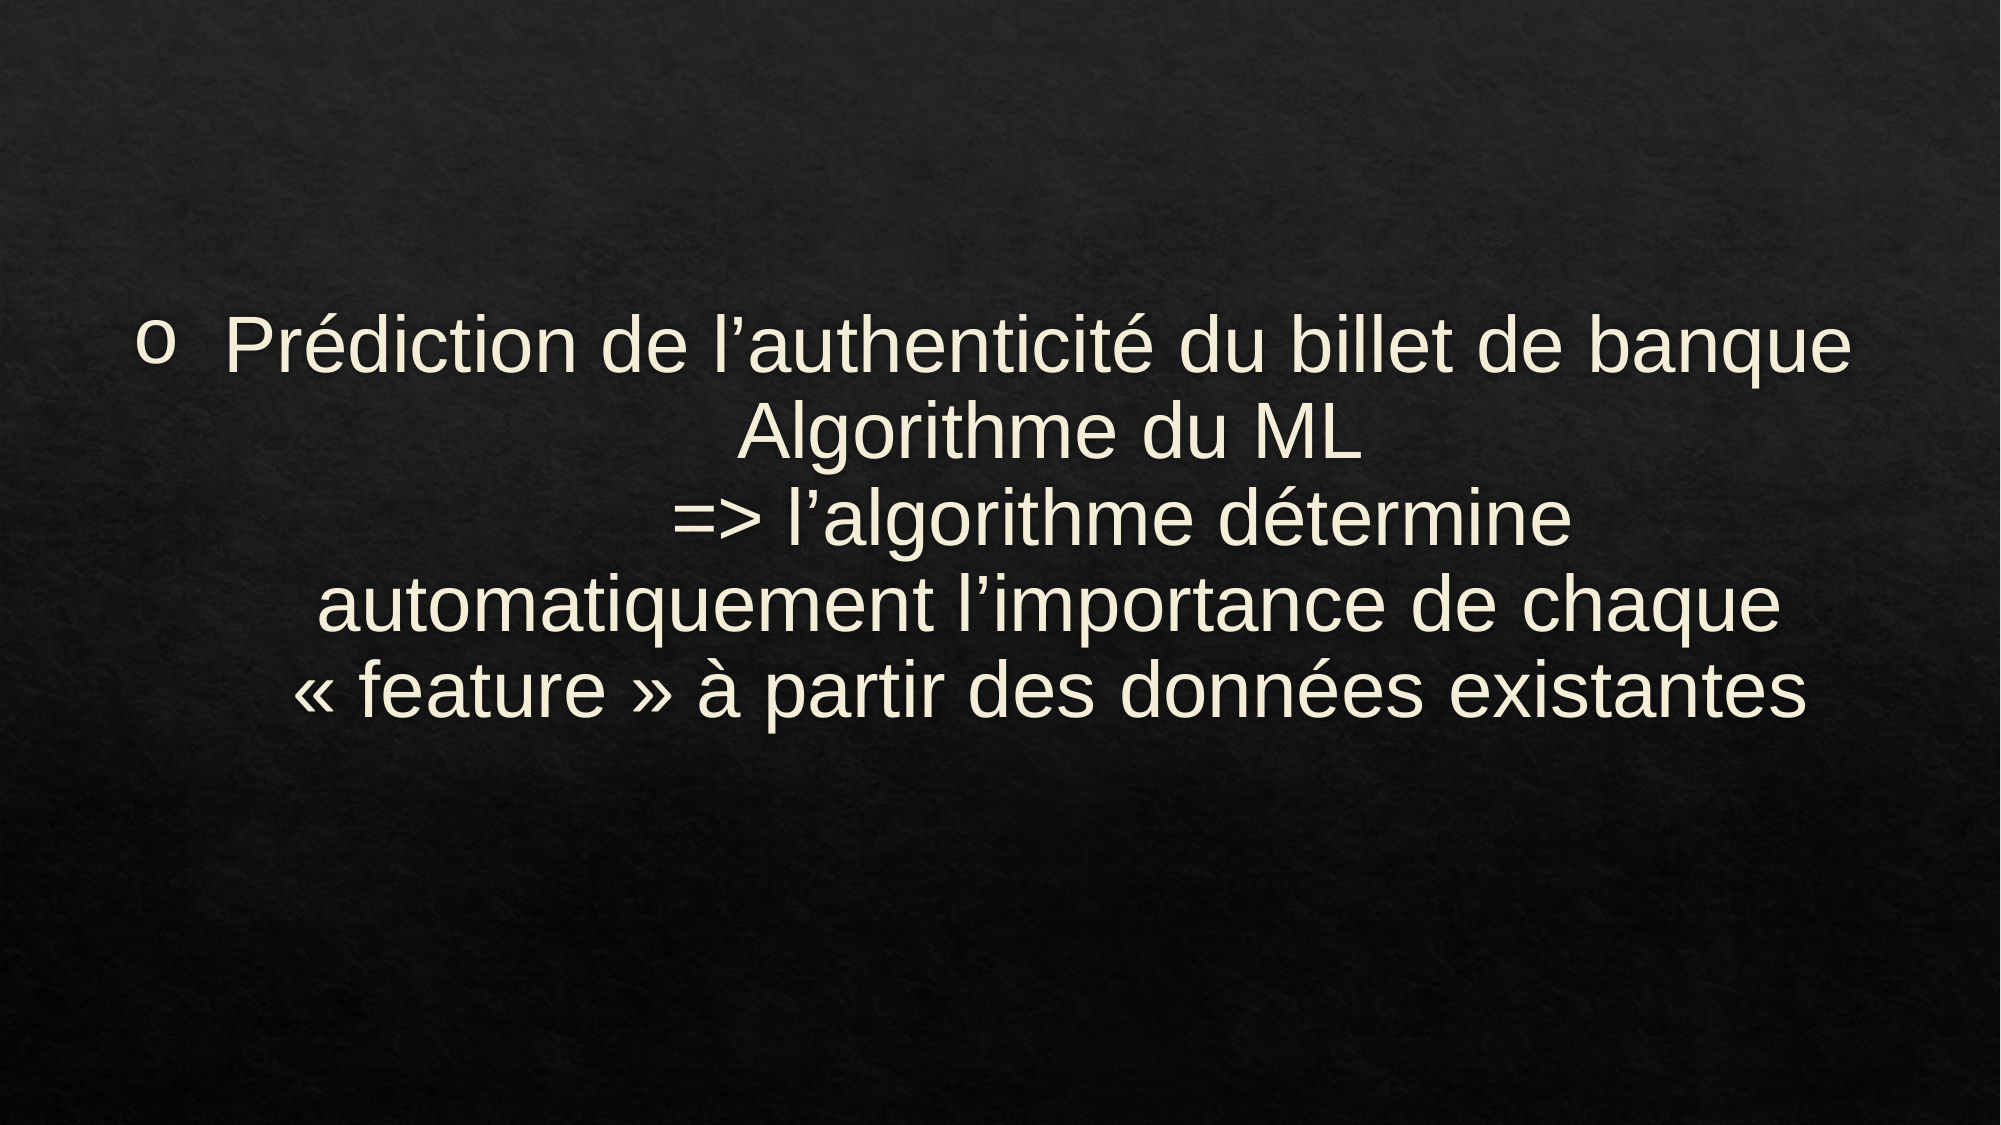

# Prédiction de l’authenticité du billet de banque Algorithme du ML => l’algorithme détermine automatiquement l’importance de chaque « feature » à partir des données existantes